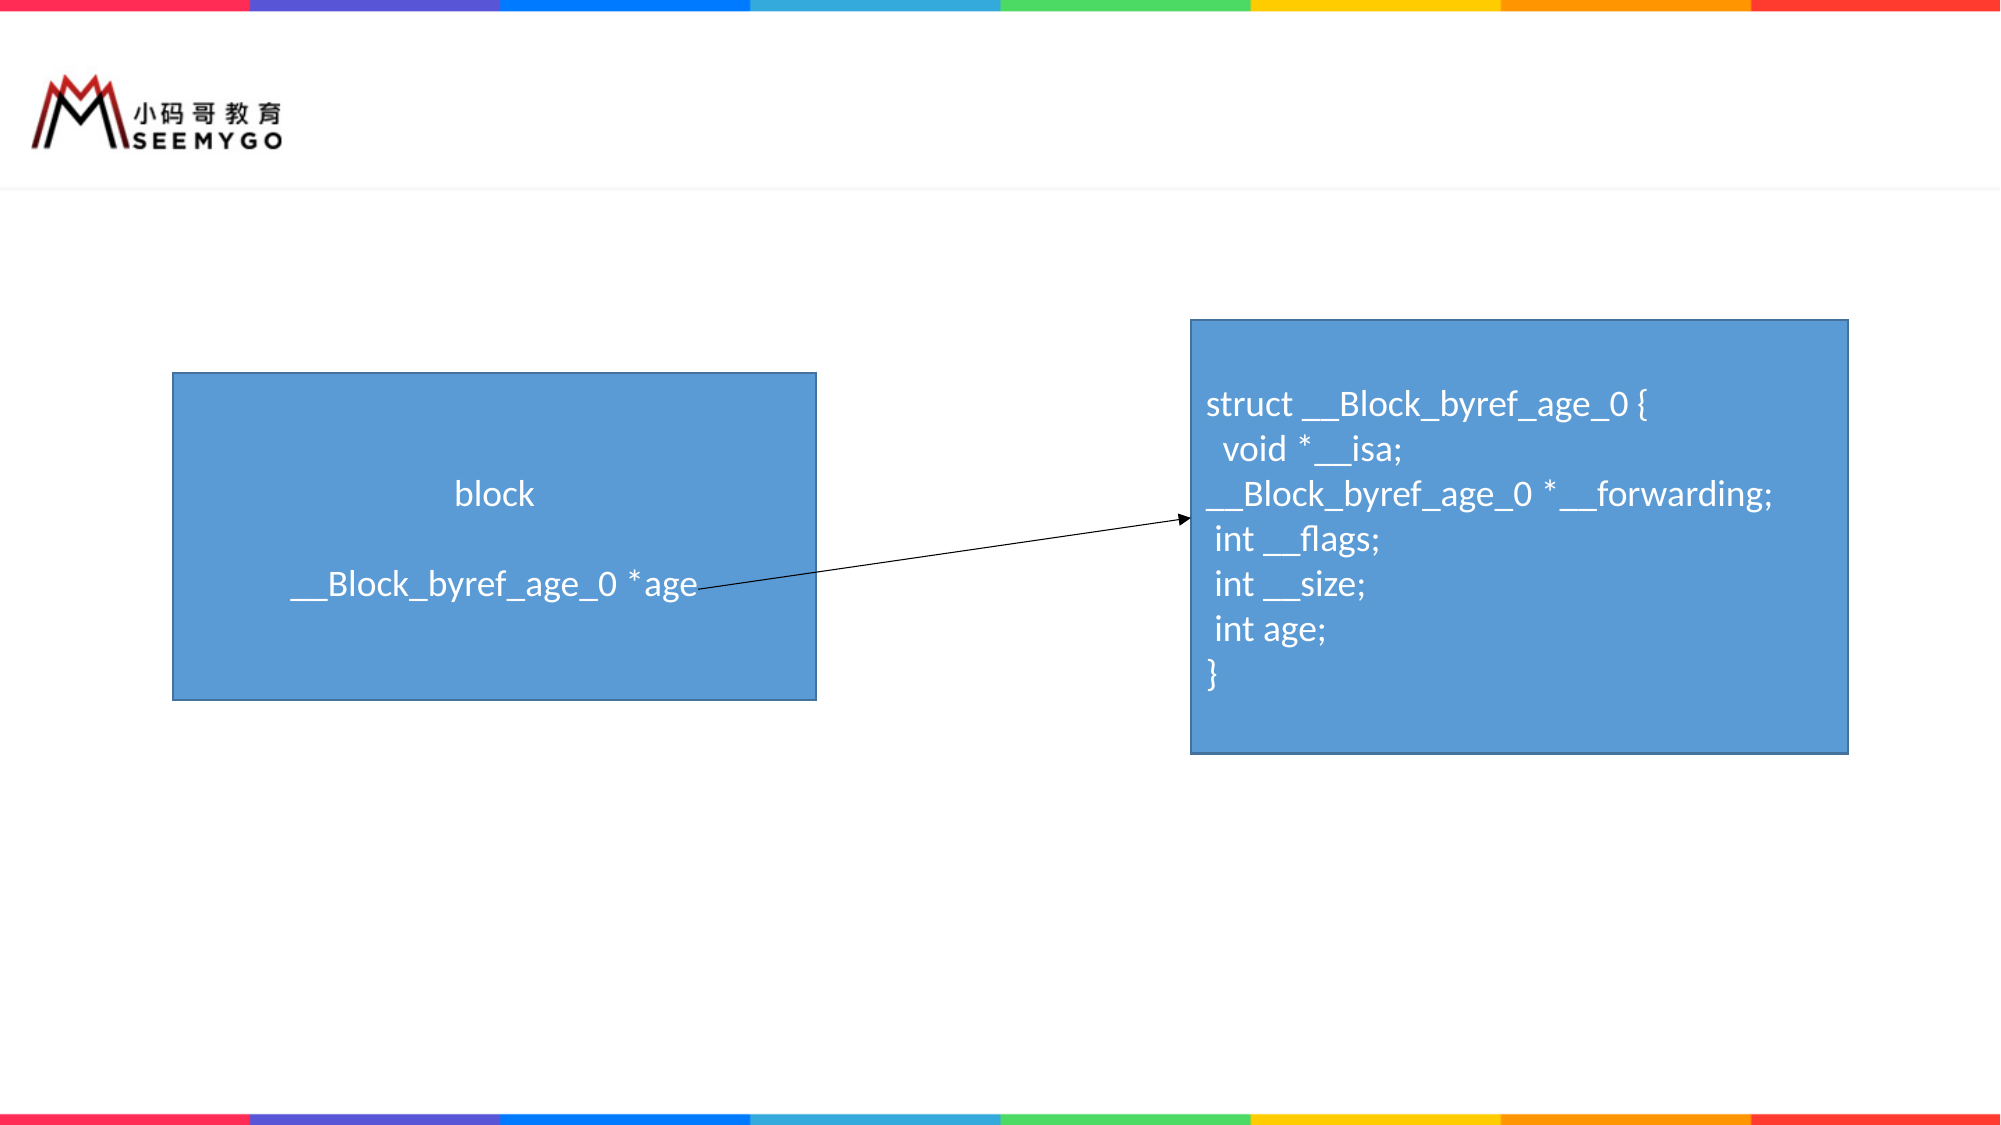

struct __Block_byref_age_0 {
  void *__isa;
__Block_byref_age_0 *__forwarding;
 int __flags;
 int __size;
 int age;
}
block

__Block_byref_age_0 *age